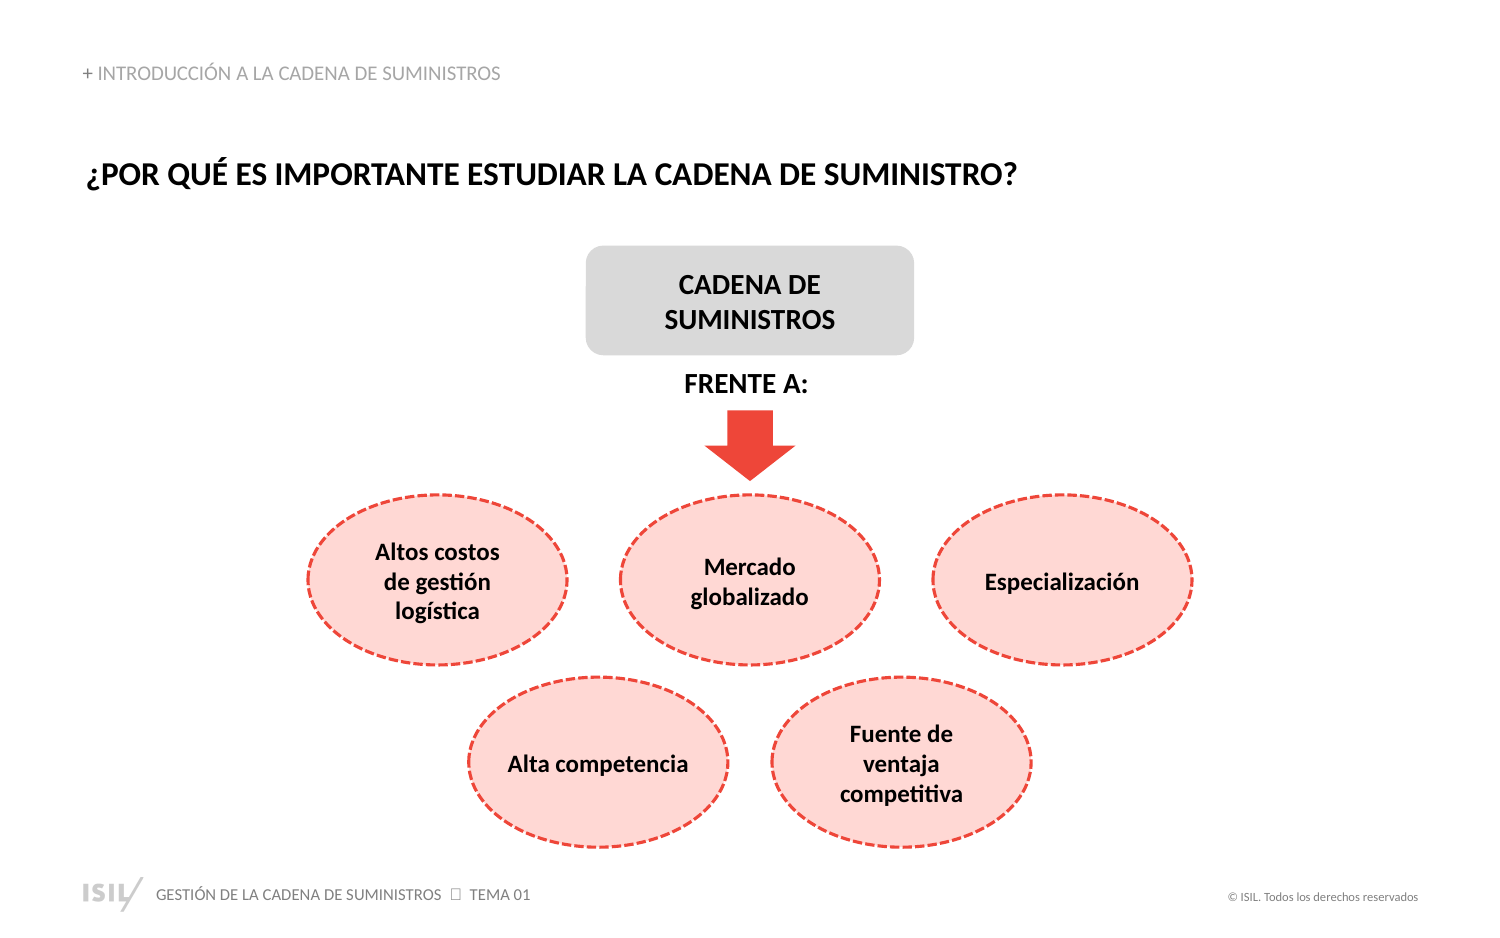

+ INTRODUCCIÓN A LA CADENA DE SUMINISTROS
¿POR QUÉ ES IMPORTANTE ESTUDIAR LA CADENA DE SUMINISTRO?
CADENA DE SUMINISTROS
FRENTE A:

Altos costos
de gestión logística
Mercado globalizado
Especialización
Alta competencia
Fuente de ventaja competitiva